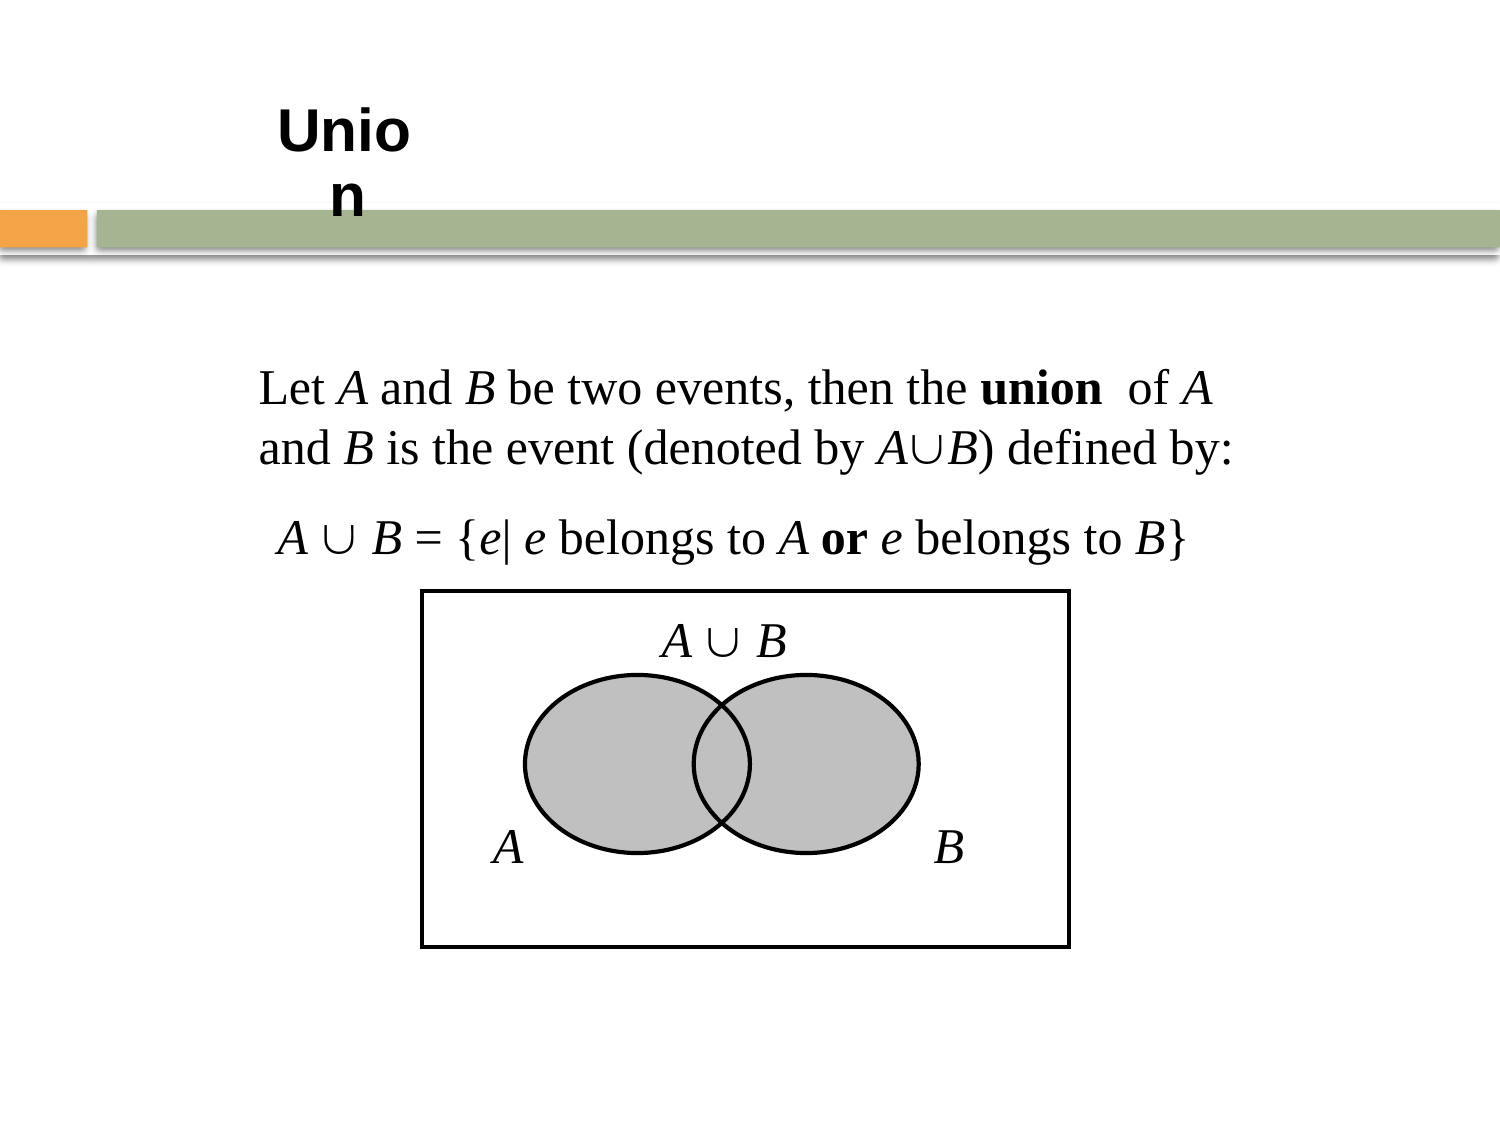

Union
Let A and B be two events, then the union  of A and B is the event (denoted by A∪B) defined by:
A ∪ B = {e| e belongs to A or e belongs to B}

A ∪ B

A
B